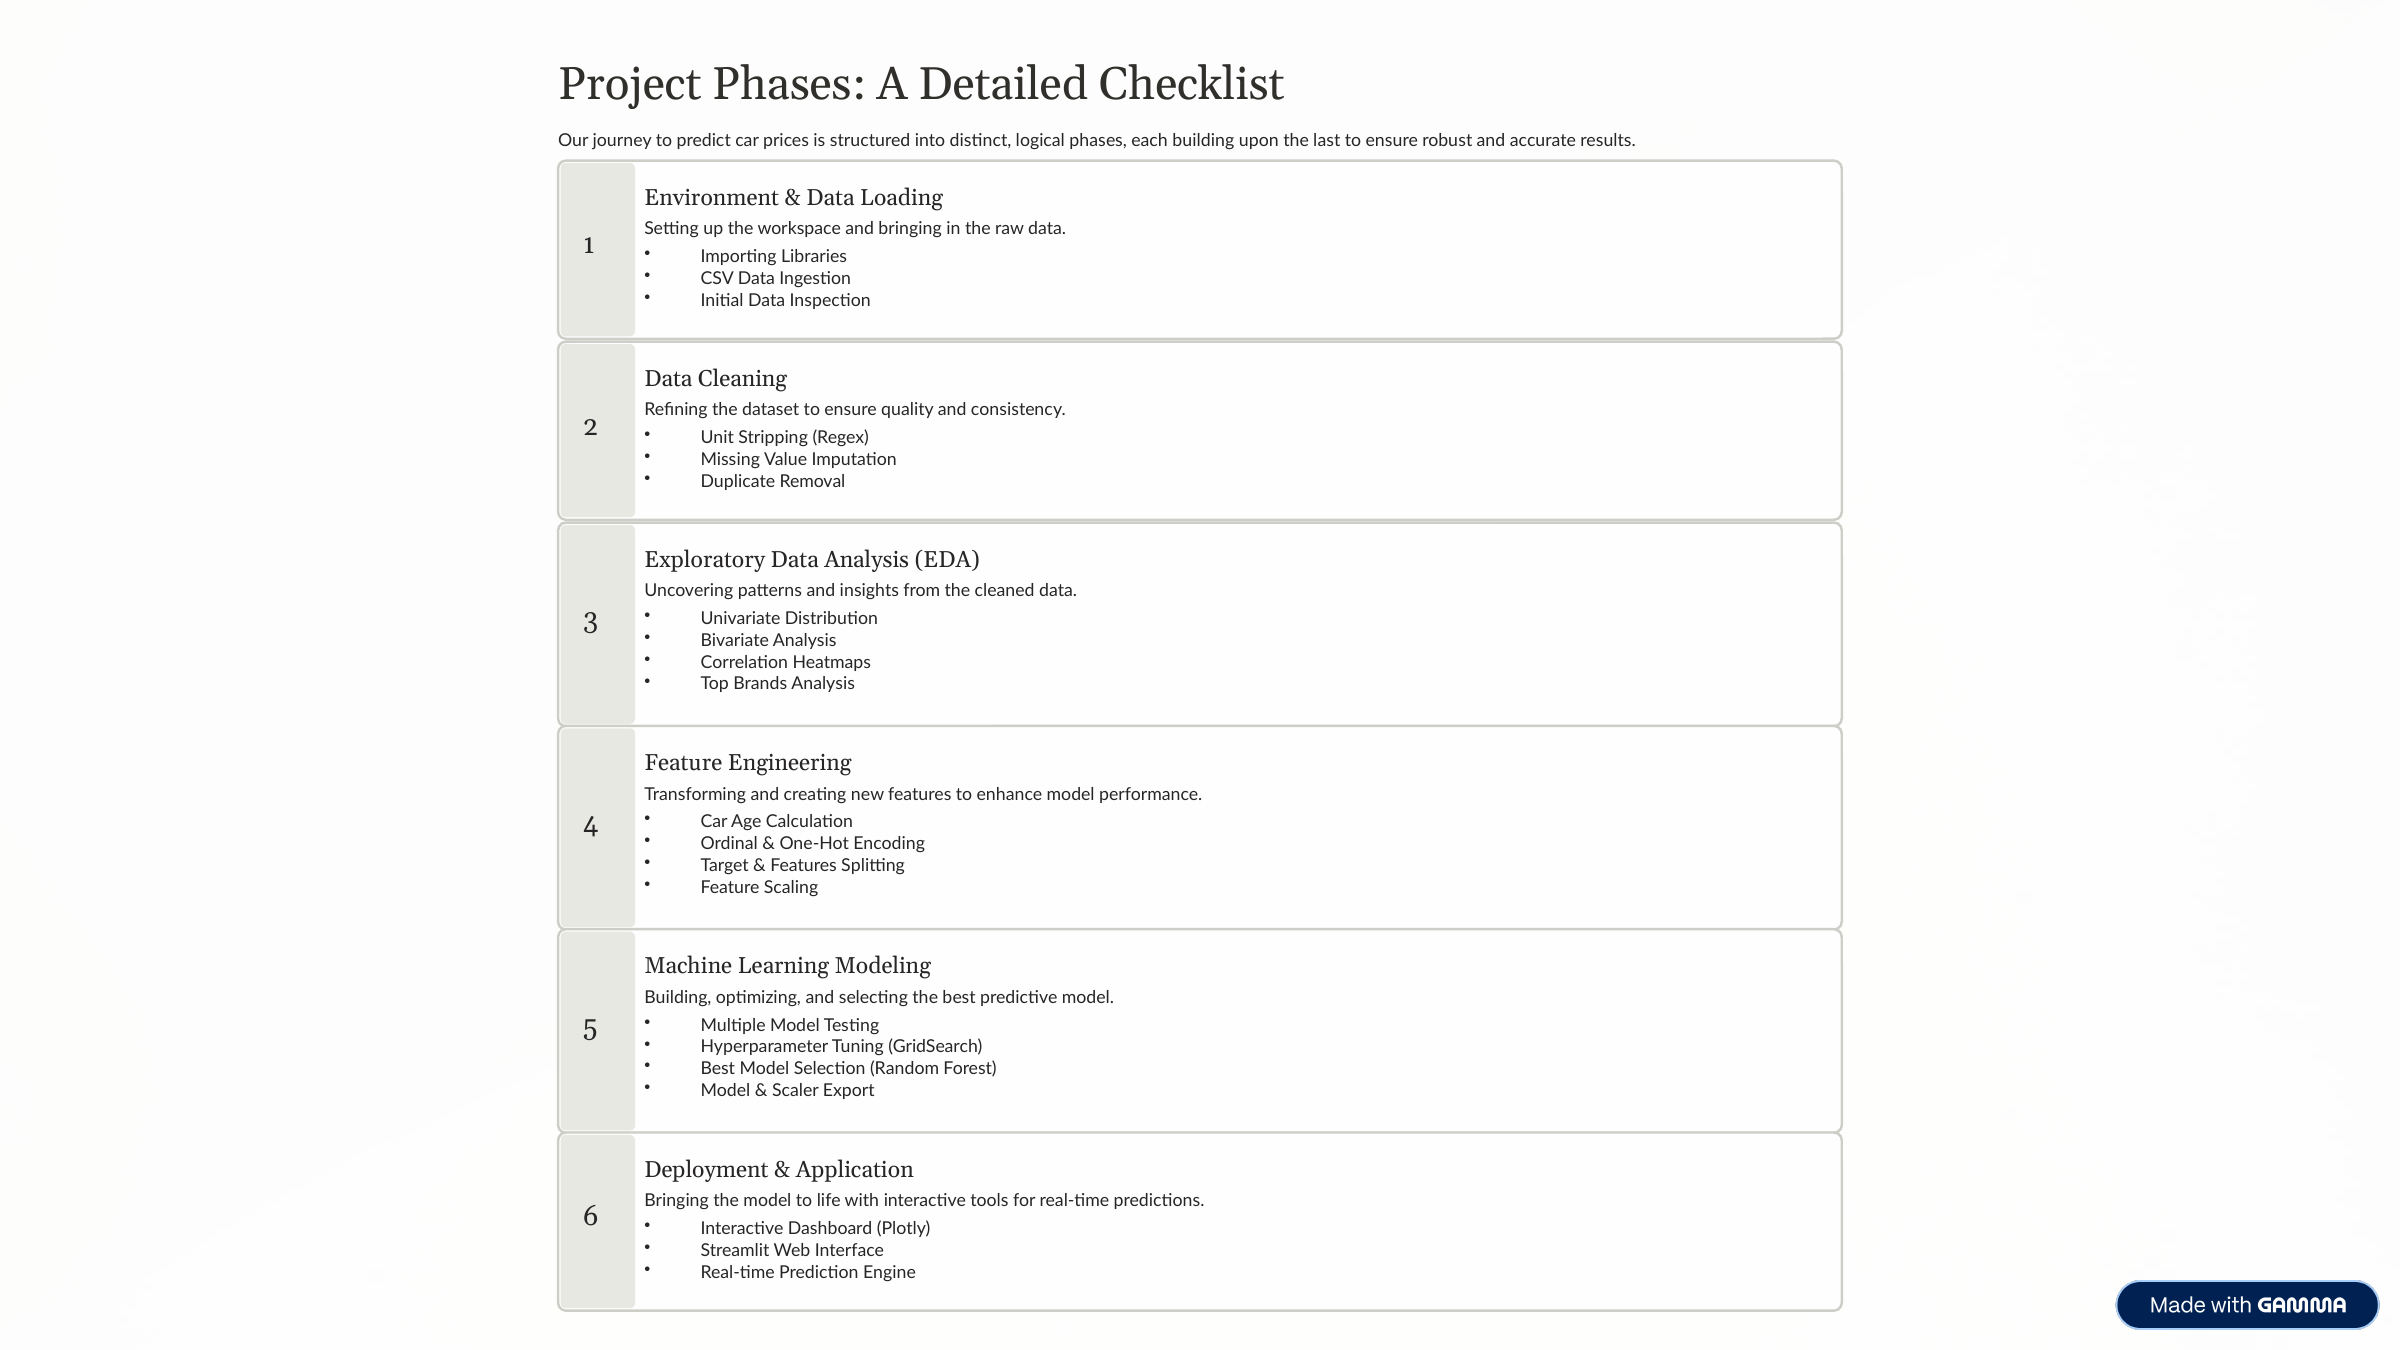

Project Phases: A Detailed Checklist
Our journey to predict car prices is structured into distinct, logical phases, each building upon the last to ensure robust and accurate results.

Environment & Data Loading
Setting up the workspace and bringing in the raw data.
1
Importing Libraries
CSV Data Ingestion
Initial Data Inspection

Data Cleaning
Refining the dataset to ensure quality and consistency.
2
Unit Stripping (Regex)
Missing Value Imputation
Duplicate Removal

Exploratory Data Analysis (EDA)
Uncovering patterns and insights from the cleaned data.
Univariate Distribution
Bivariate Analysis
Correlation Heatmaps
Top Brands Analysis
3

Feature Engineering
Transforming and creating new features to enhance model performance.
Car Age Calculation
Ordinal & One-Hot Encoding
Target & Features Splitting
Feature Scaling
4

Machine Learning Modeling
Building, optimizing, and selecting the best predictive model.
Multiple Model Testing
Hyperparameter Tuning (GridSearch)
Best Model Selection (Random Forest)
Model & Scaler Export
5

Deployment & Application
Bringing the model to life with interactive tools for real-time predictions.
6
Interactive Dashboard (Plotly)
Streamlit Web Interface
Real-time Prediction Engine